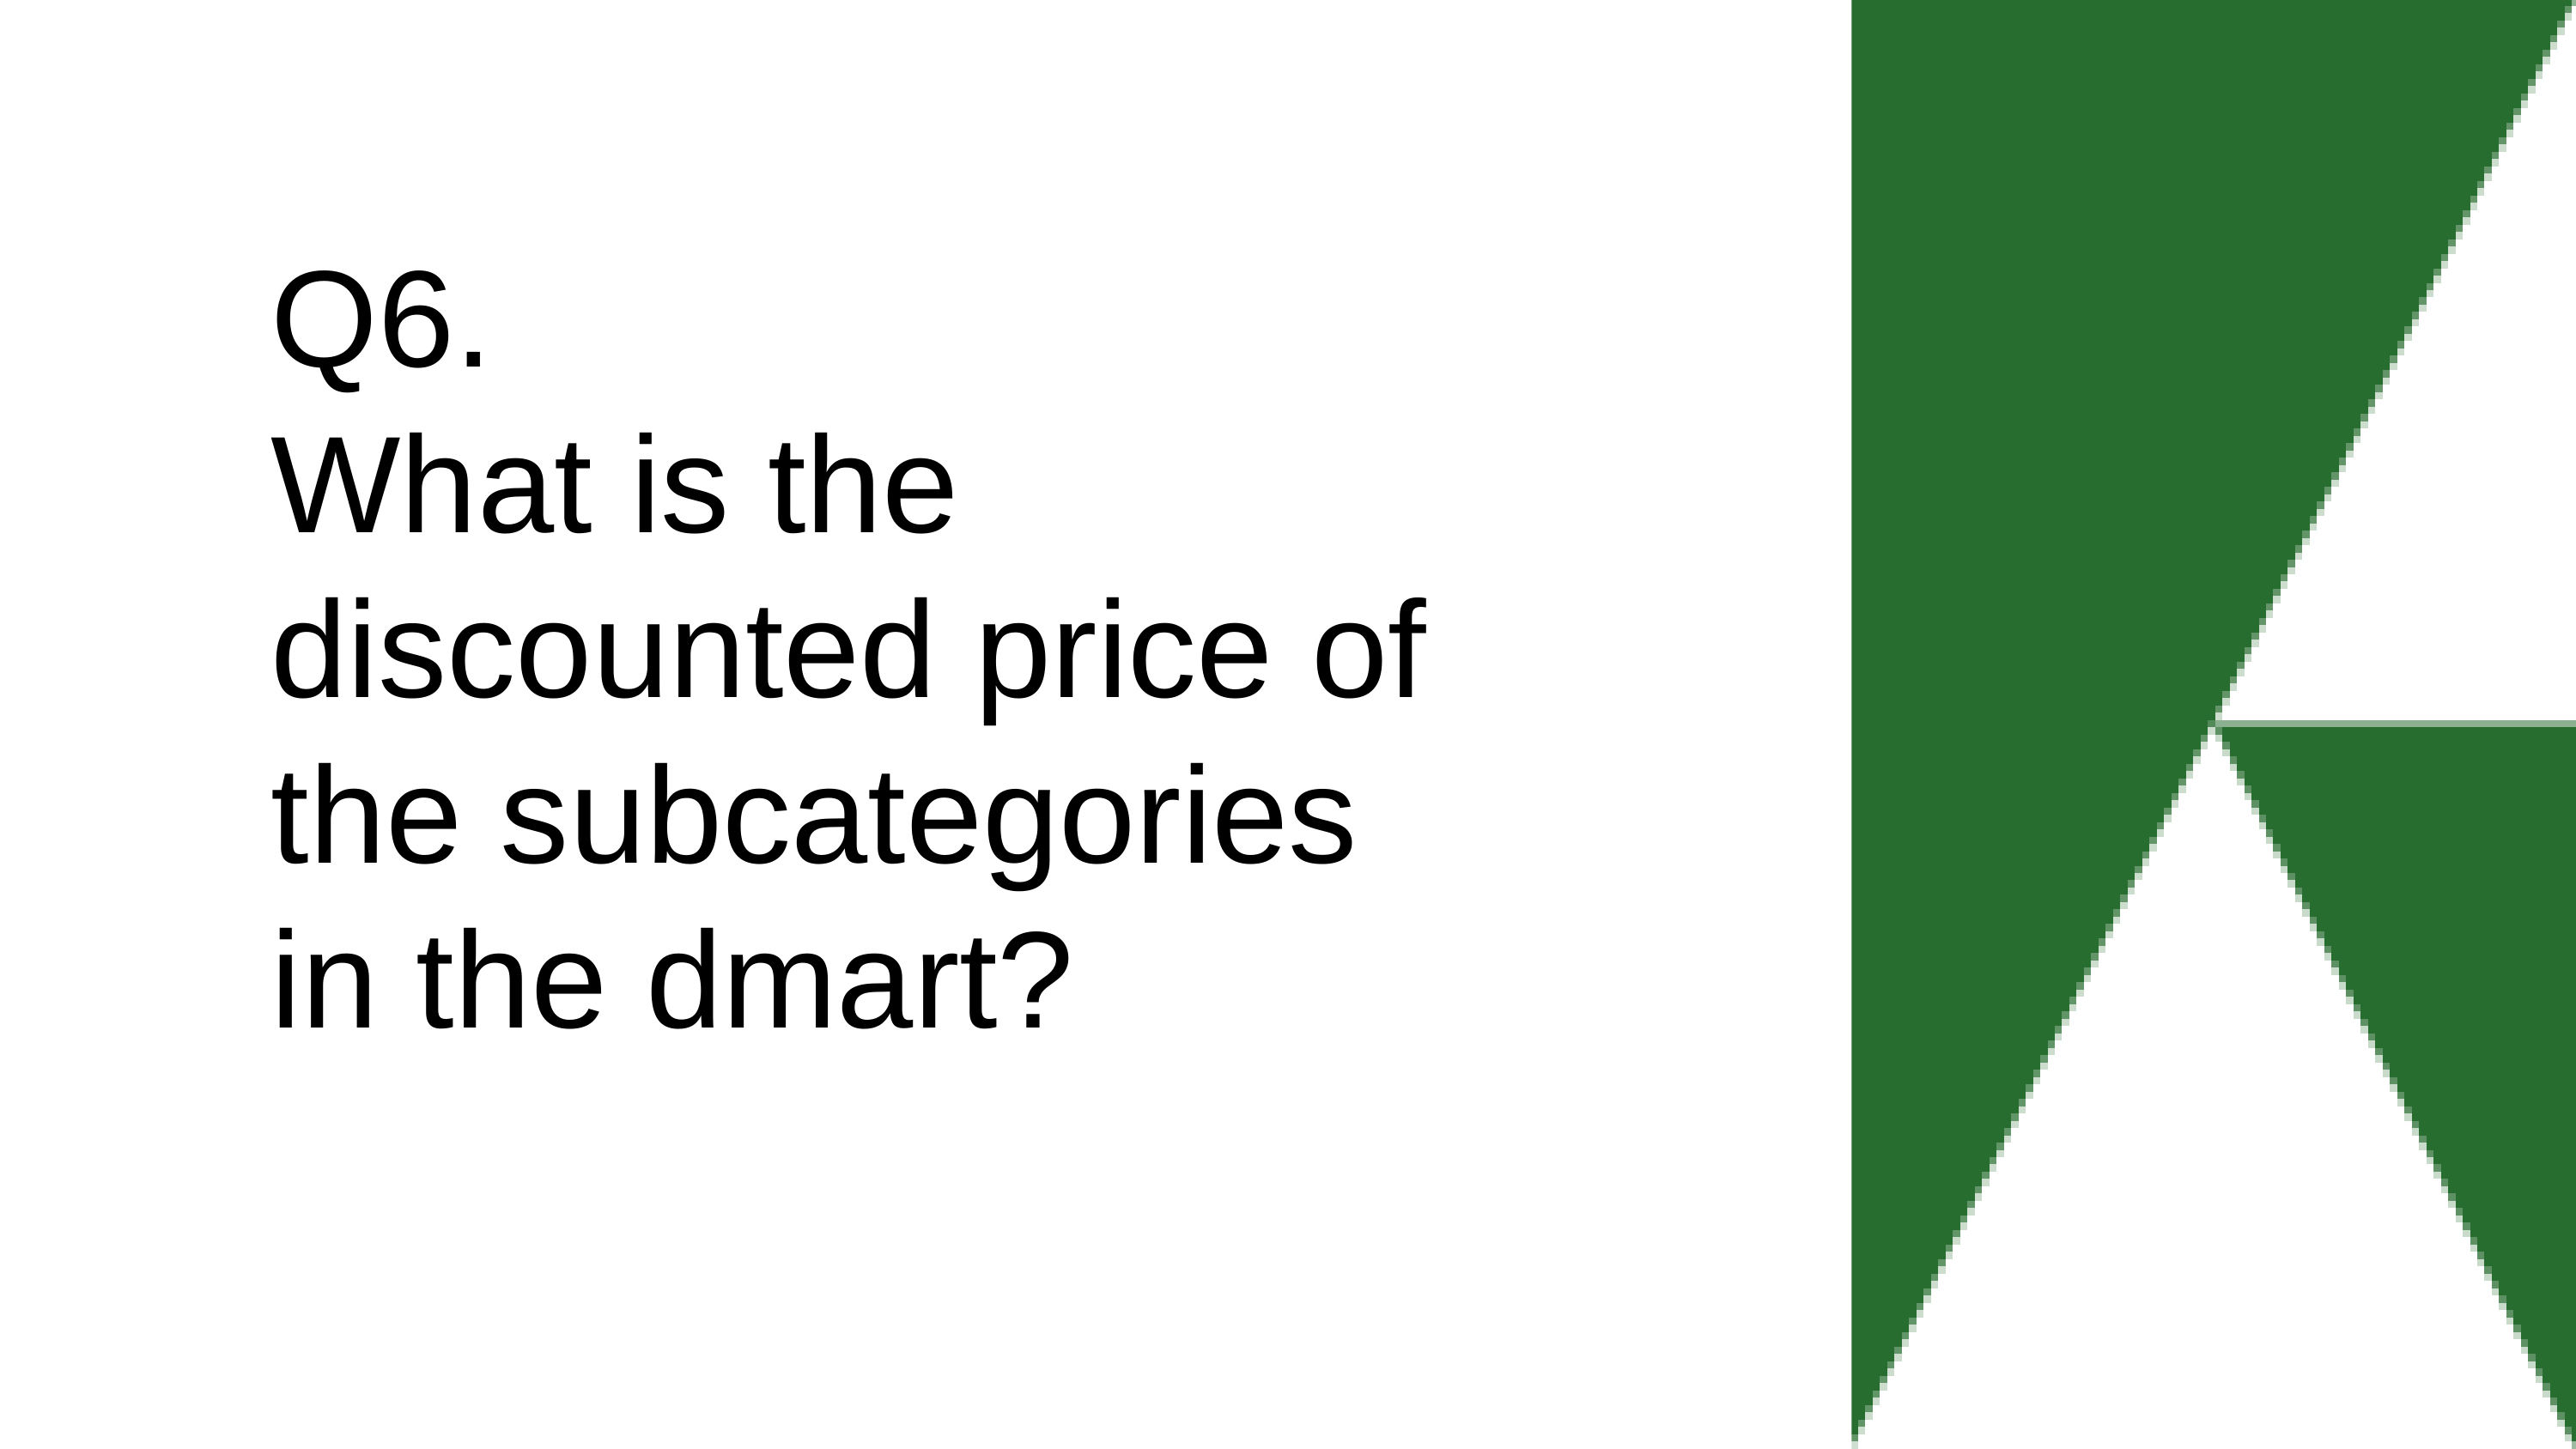

Q6.
What is the discounted price of the subcategories in the dmart?